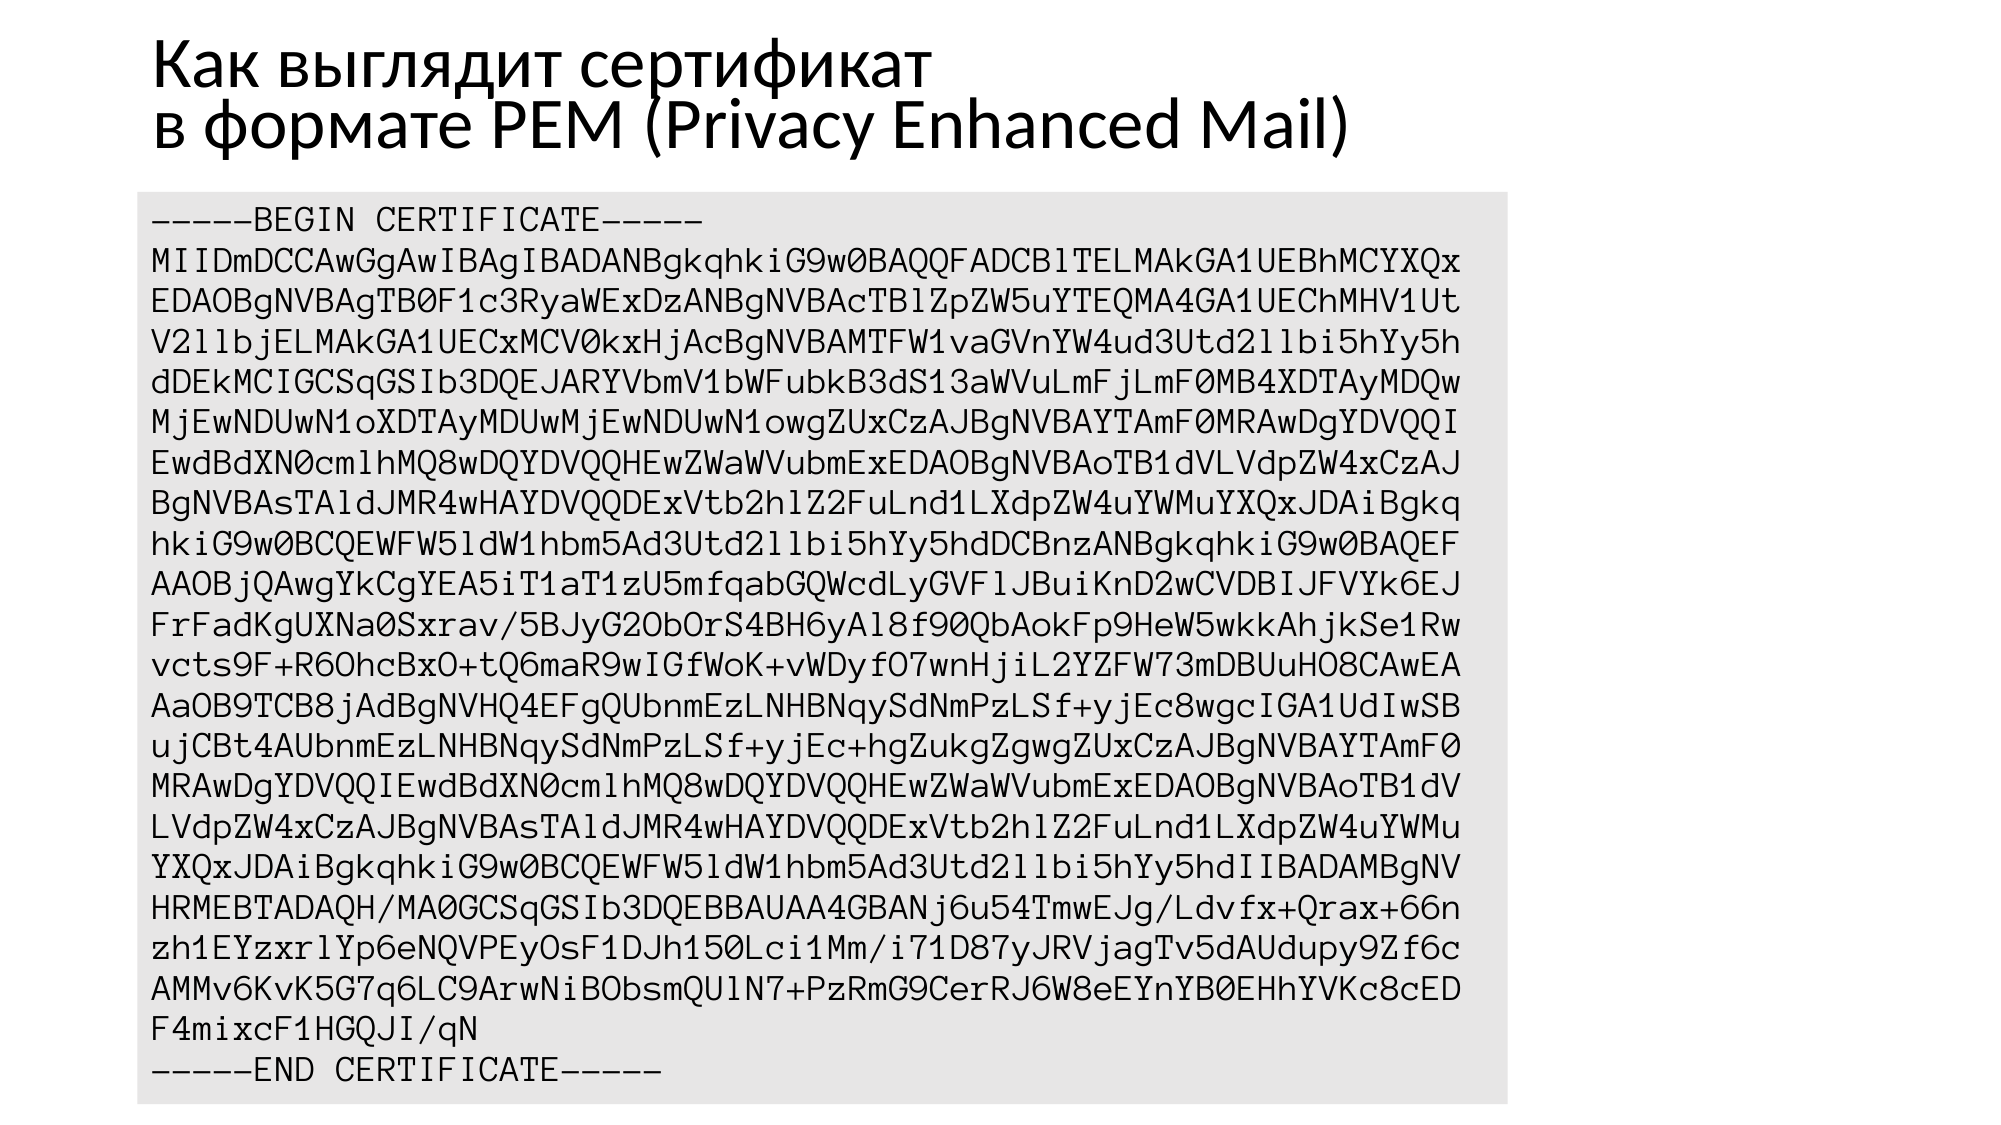

# Как выглядит сертификат в формате PEM (Privacy Enhanced Mail)
-----BEGIN CERTIFICATE-----
MIIDmDCCAwGgAwIBAgIBADANBgkqhkiG9w0BAQQFADCBlTELMAkGA1UEBhMCYXQx
EDAOBgNVBAgTB0F1c3RyaWExDzANBgNVBAcTBlZpZW5uYTEQMA4GA1UEChMHV1Ut
V2llbjELMAkGA1UECxMCV0kxHjAcBgNVBAMTFW1vaGVnYW4ud3Utd2llbi5hYy5h
dDEkMCIGCSqGSIb3DQEJARYVbmV1bWFubkB3dS13aWVuLmFjLmF0MB4XDTAyMDQw
MjEwNDUwN1oXDTAyMDUwMjEwNDUwN1owgZUxCzAJBgNVBAYTAmF0MRAwDgYDVQQI
EwdBdXN0cmlhMQ8wDQYDVQQHEwZWaWVubmExEDAOBgNVBAoTB1dVLVdpZW4xCzAJ
BgNVBAsTAldJMR4wHAYDVQQDExVtb2hlZ2FuLnd1LXdpZW4uYWMuYXQxJDAiBgkq
hkiG9w0BCQEWFW5ldW1hbm5Ad3Utd2llbi5hYy5hdDCBnzANBgkqhkiG9w0BAQEF
AAOBjQAwgYkCgYEA5iT1aT1zU5mfqabGQWcdLyGVFlJBuiKnD2wCVDBIJFVYk6EJ
FrFadKgUXNa0Sxrav/5BJyG2ObOrS4BH6yAl8f90QbAokFp9HeW5wkkAhjkSe1Rw
vcts9F+R6OhcBxO+tQ6maR9wIGfWoK+vWDyfO7wnHjiL2YZFW73mDBUuHO8CAwEA
AaOB9TCB8jAdBgNVHQ4EFgQUbnmEzLNHBNqySdNmPzLSf+yjEc8wgcIGA1UdIwSB
ujCBt4AUbnmEzLNHBNqySdNmPzLSf+yjEc+hgZukgZgwgZUxCzAJBgNVBAYTAmF0
MRAwDgYDVQQIEwdBdXN0cmlhMQ8wDQYDVQQHEwZWaWVubmExEDAOBgNVBAoTB1dV
LVdpZW4xCzAJBgNVBAsTAldJMR4wHAYDVQQDExVtb2hlZ2FuLnd1LXdpZW4uYWMu
YXQxJDAiBgkqhkiG9w0BCQEWFW5ldW1hbm5Ad3Utd2llbi5hYy5hdIIBADAMBgNV
HRMEBTADAQH/MA0GCSqGSIb3DQEBBAUAA4GBANj6u54TmwEJg/Ldvfx+Qrax+66n
zh1EYzxrlYp6eNQVPEyOsF1DJh150Lci1Mm/i71D87yJRVjagTv5dAUdupy9Zf6c
AMMv6KvK5G7q6LC9ArwNiBObsmQUlN7+PzRmG9CerRJ6W8eEYnYB0EHhYVKc8cED
F4mixcF1HGQJI/qN
-----END CERTIFICATE-----